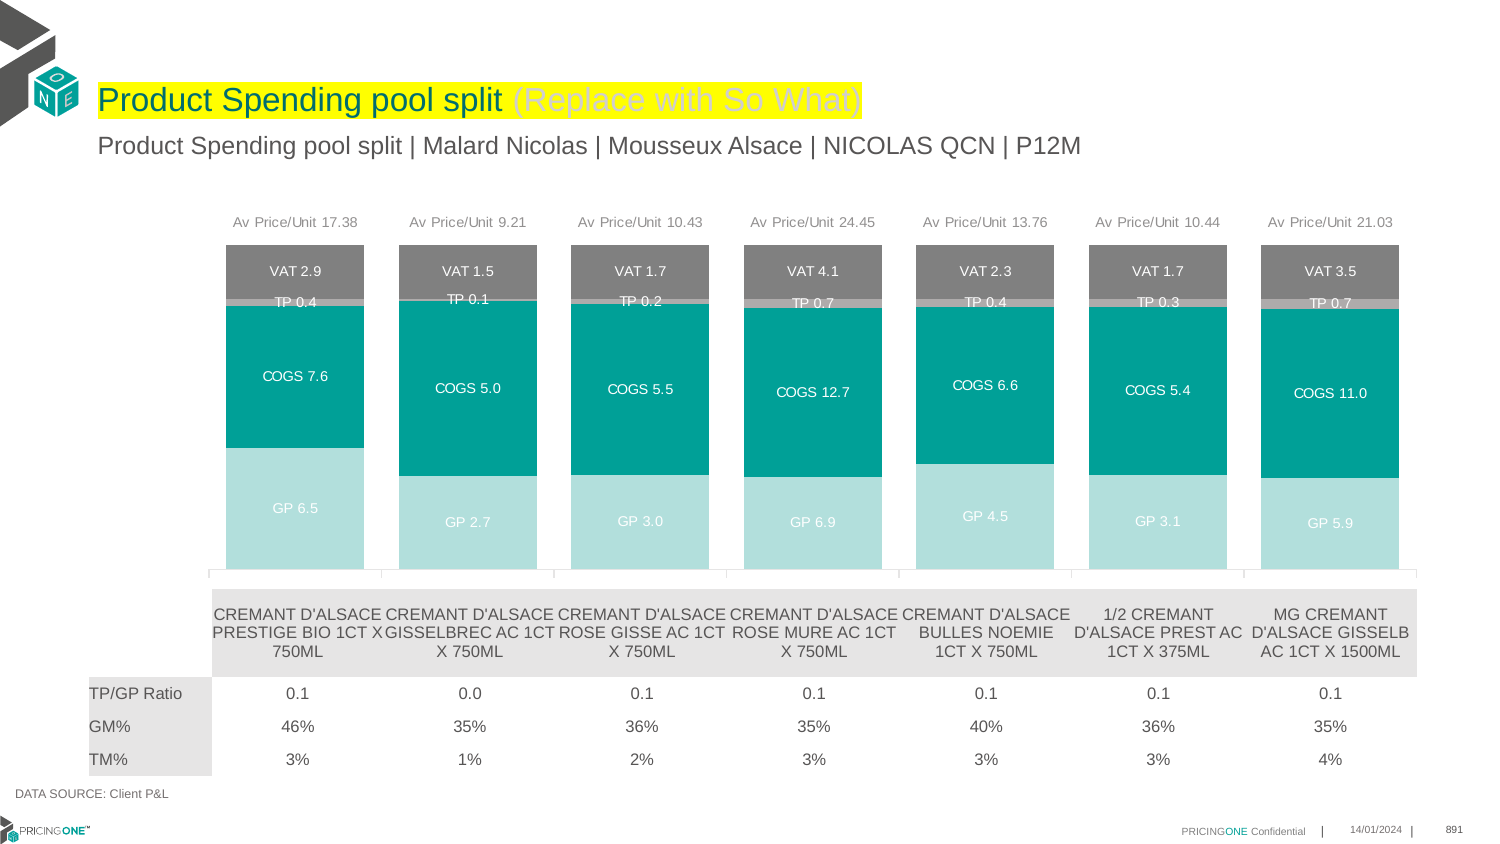

# Product Spending pool split (Replace with So What)
Product Spending pool split | Malard Nicolas | Mousseux Alsace | NICOLAS QCN | P12M

### Chart

| Category | GP | COGS | TP | VAT |
|---|---|---|---|---|
| Av Price/Unit 17.38 | 6.476046924533945 | 7.634368697039178 | 0.3760928687734708 | 2.8973016980693167 |
| Av Price/Unit 9.21 | 2.653071632396139 | 4.954947545111204 | 0.06752985032871894 | 1.5351098055672128 |
| Av Price/Unit 10.43 | 3.0341470588235286 | 5.489117647058823 | 0.1643467023172871 | 1.7375222816399292 |
| Av Price/Unit 24.45 | 6.943978260869565 | 12.720869565217392 | 0.7095483091787358 | 4.074879227053141 |
| Av Price/Unit 13.76 | 4.4778 | 6.6333 | 0.3594882352941191 | 2.294117647058822 |
| Av Price/Unit 10.44 | 3.050375 | 5.387142857142858 | 0.2628789682539683 | 1.7400793650793647 |
| Av Price/Unit 21.03 | 5.896706849315068 | 10.970034246575343 | 0.6560899543378937 | 3.504566210045667 |
|  | CREMANT D'ALSACE PRESTIGE BIO 1CT X 750ML | CREMANT D'ALSACE GISSELBREC AC 1CT X 750ML | CREMANT D'ALSACE ROSE GISSE AC 1CT X 750ML | CREMANT D'ALSACE ROSE MURE AC 1CT X 750ML | CREMANT D'ALSACE BULLES NOEMIE 1CT X 750ML | 1/2 CREMANT D'ALSACE PREST AC 1CT X 375ML | MG CREMANT D'ALSACE GISSELB AC 1CT X 1500ML |
| --- | --- | --- | --- | --- | --- | --- | --- |
| TP/GP Ratio | 0.1 | 0.0 | 0.1 | 0.1 | 0.1 | 0.1 | 0.1 |
| GM% | 46% | 35% | 36% | 35% | 40% | 36% | 35% |
| TM% | 3% | 1% | 2% | 3% | 3% | 3% | 4% |
DATA SOURCE: Client P&L

14/01/2024
891